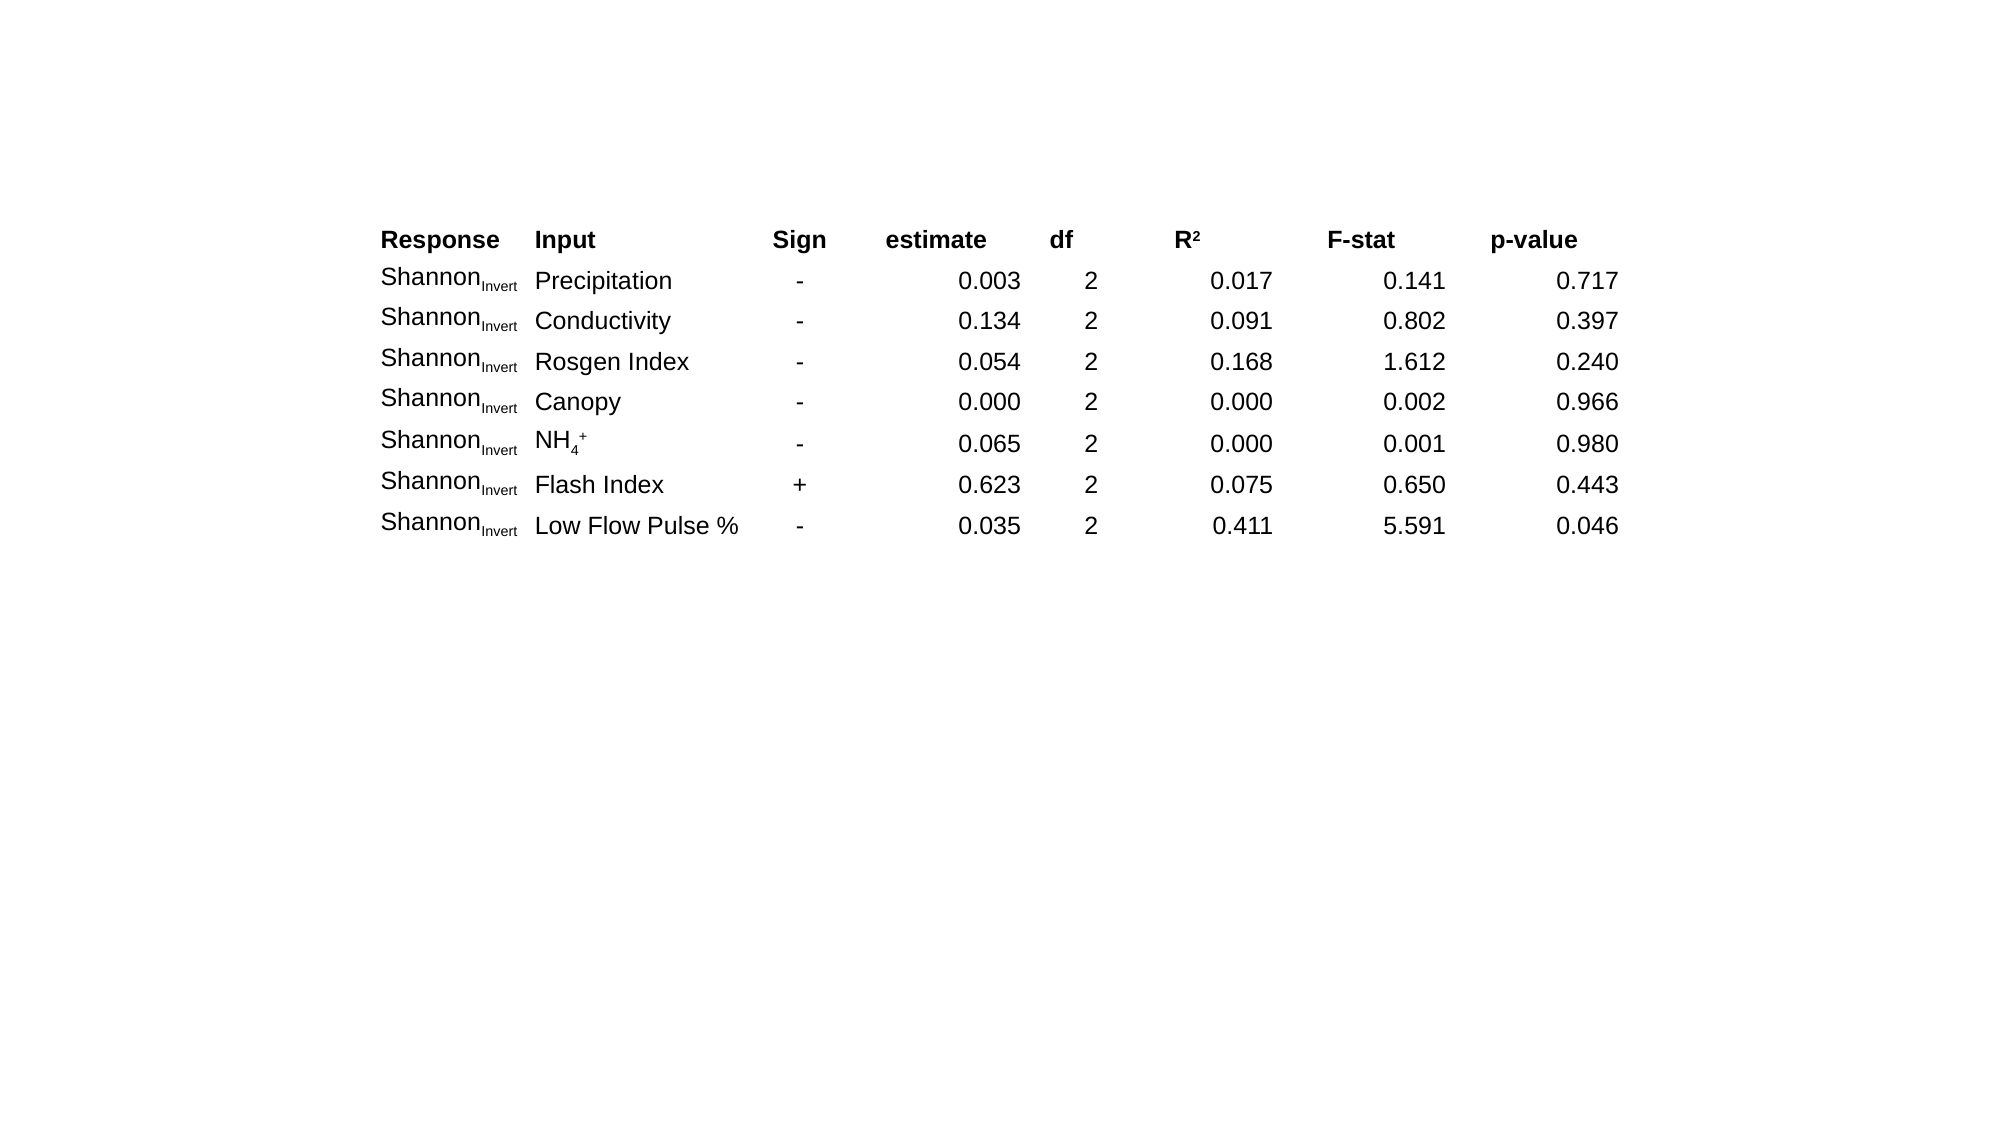

| Response | Input | Sign | estimate | df | R2 | F-stat | p-value |
| --- | --- | --- | --- | --- | --- | --- | --- |
| ShannonInvert | Precipitation | - | 0.003 | 2 | 0.017 | 0.141 | 0.717 |
| ShannonInvert | Conductivity | - | 0.134 | 2 | 0.091 | 0.802 | 0.397 |
| ShannonInvert | Rosgen Index | - | 0.054 | 2 | 0.168 | 1.612 | 0.240 |
| ShannonInvert | Canopy | - | 0.000 | 2 | 0.000 | 0.002 | 0.966 |
| ShannonInvert | NH4+ | - | 0.065 | 2 | 0.000 | 0.001 | 0.980 |
| ShannonInvert | Flash Index | + | 0.623 | 2 | 0.075 | 0.650 | 0.443 |
| ShannonInvert | Low Flow Pulse % | - | 0.035 | 2 | 0.411 | 5.591 | 0.046 |